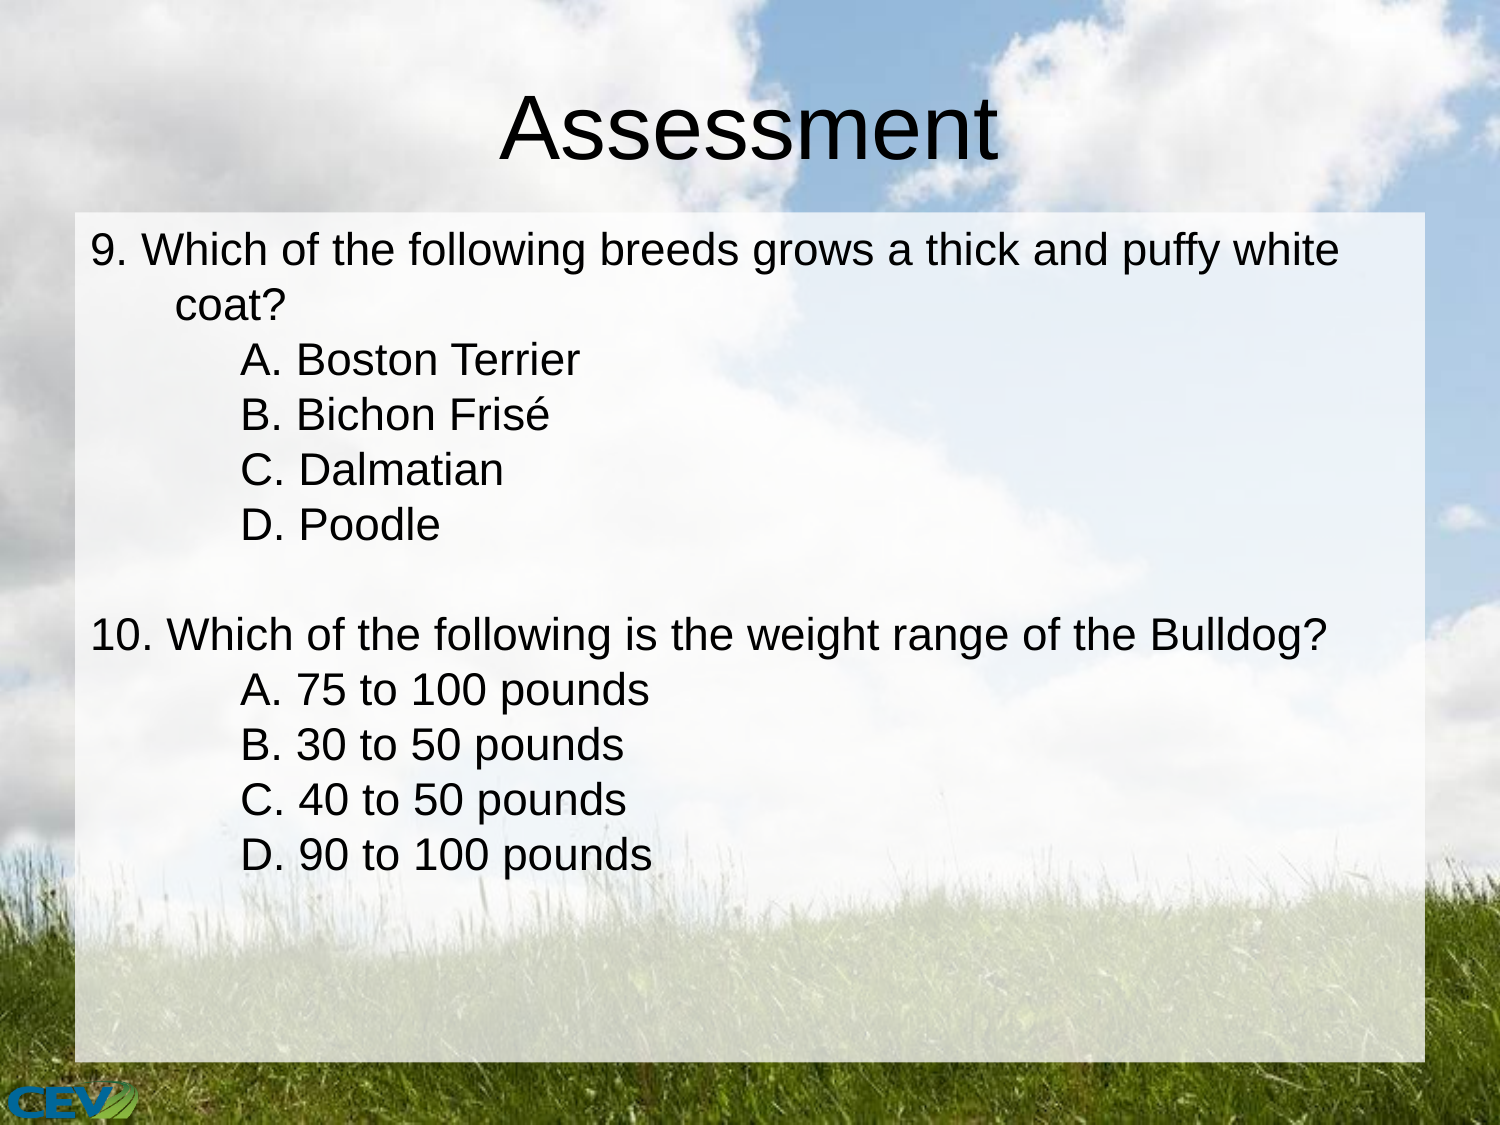

# Assessment
9. Which of the following breeds grows a thick and puffy white coat?
	A. Boston Terrier
	B. Bichon Frisé
	C. Dalmatian
	D. Poodle

10. Which of the following is the weight range of the Bulldog?
	A. 75 to 100 pounds
	B. 30 to 50 pounds
	C. 40 to 50 pounds
	D. 90 to 100 pounds